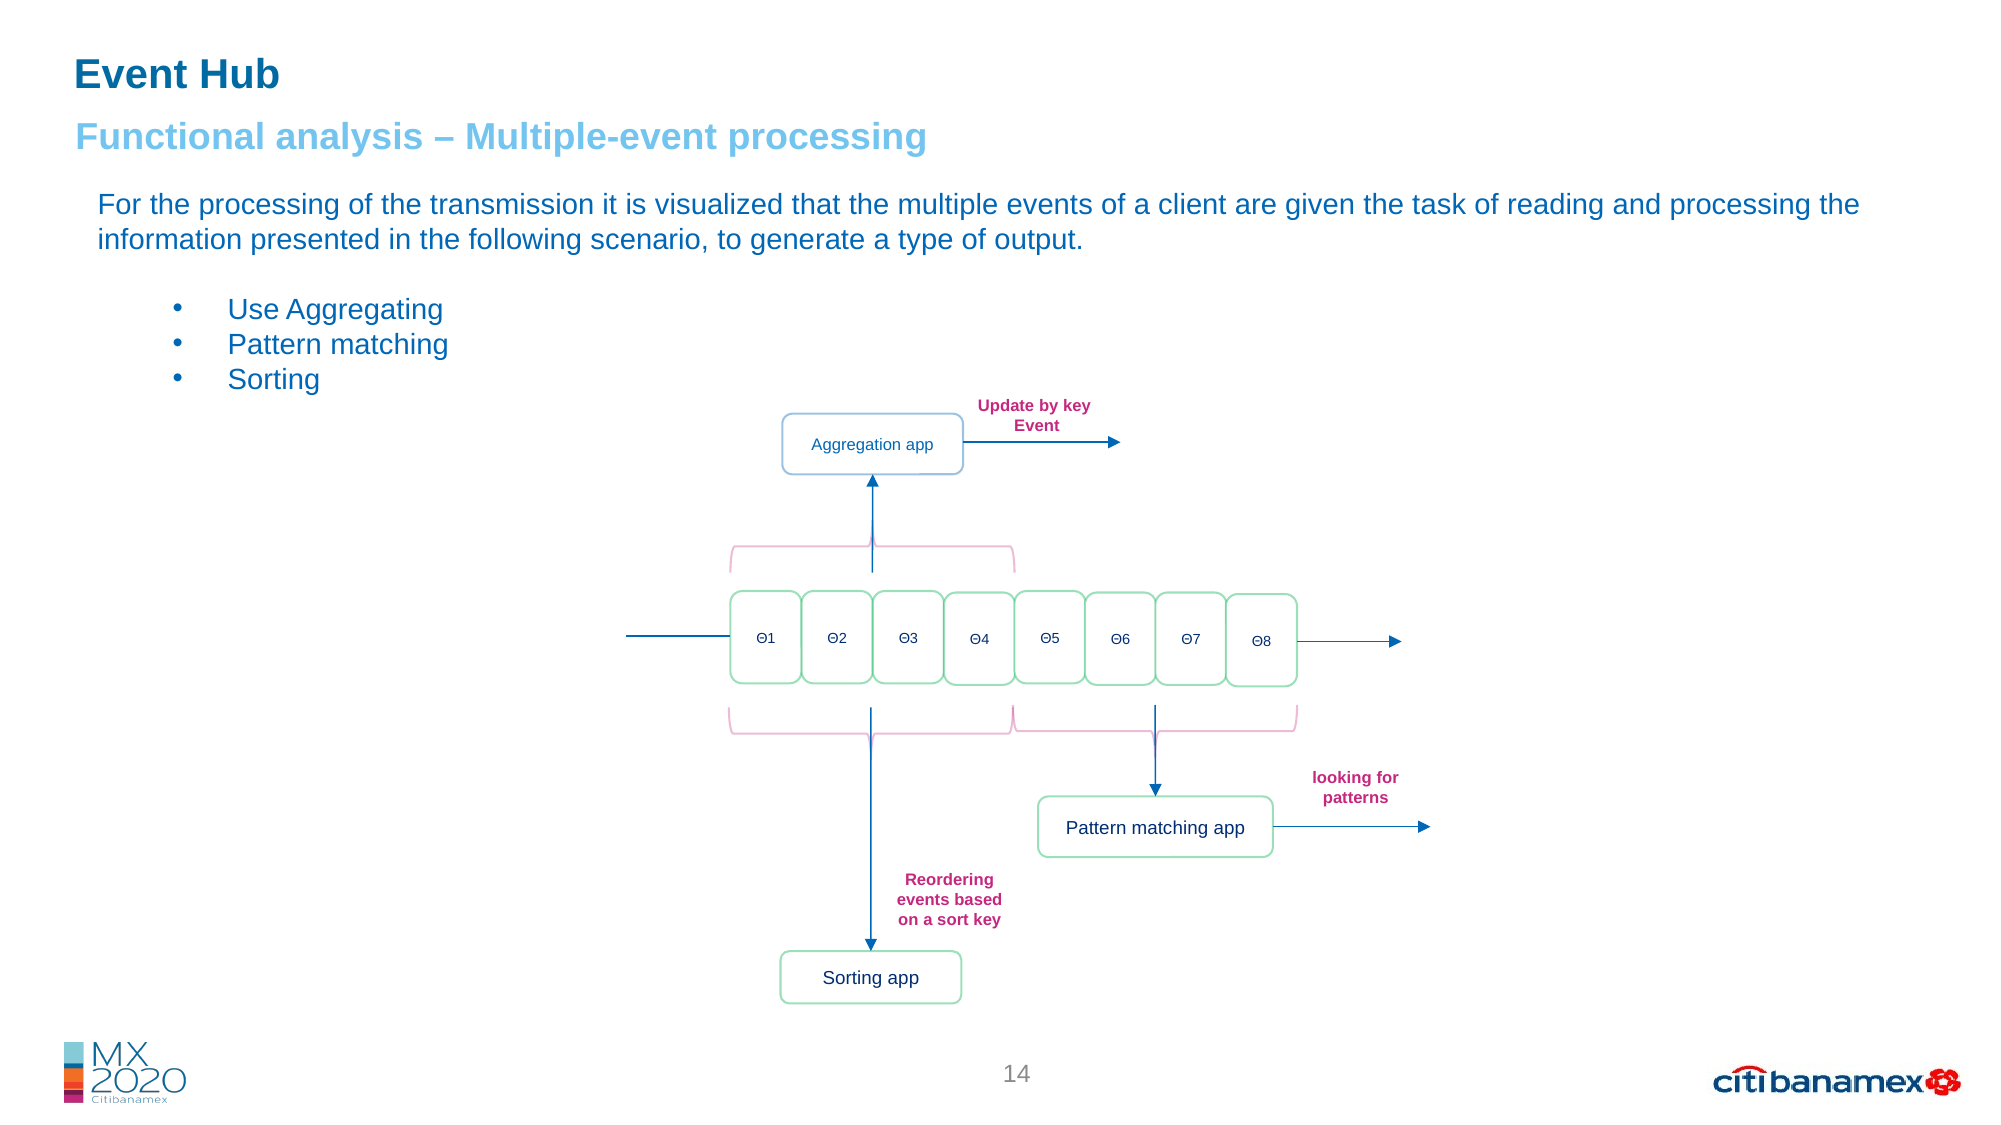

Event Hub
Functional analysis – Multiple-event processing
For the processing of the transmission it is visualized that the multiple events of a client are given the task of reading and processing the information presented in the following scenario, to generate a type of output.

 Use Aggregating
 Pattern matching
 Sorting
Update by key  Event

Aggregation app

Θ1
Θ2
Θ3
Θ5

Θ4
Θ6
Θ7
Θ8
looking for patterns
Pattern matching app
Reordering events based on a sort key
Sorting app